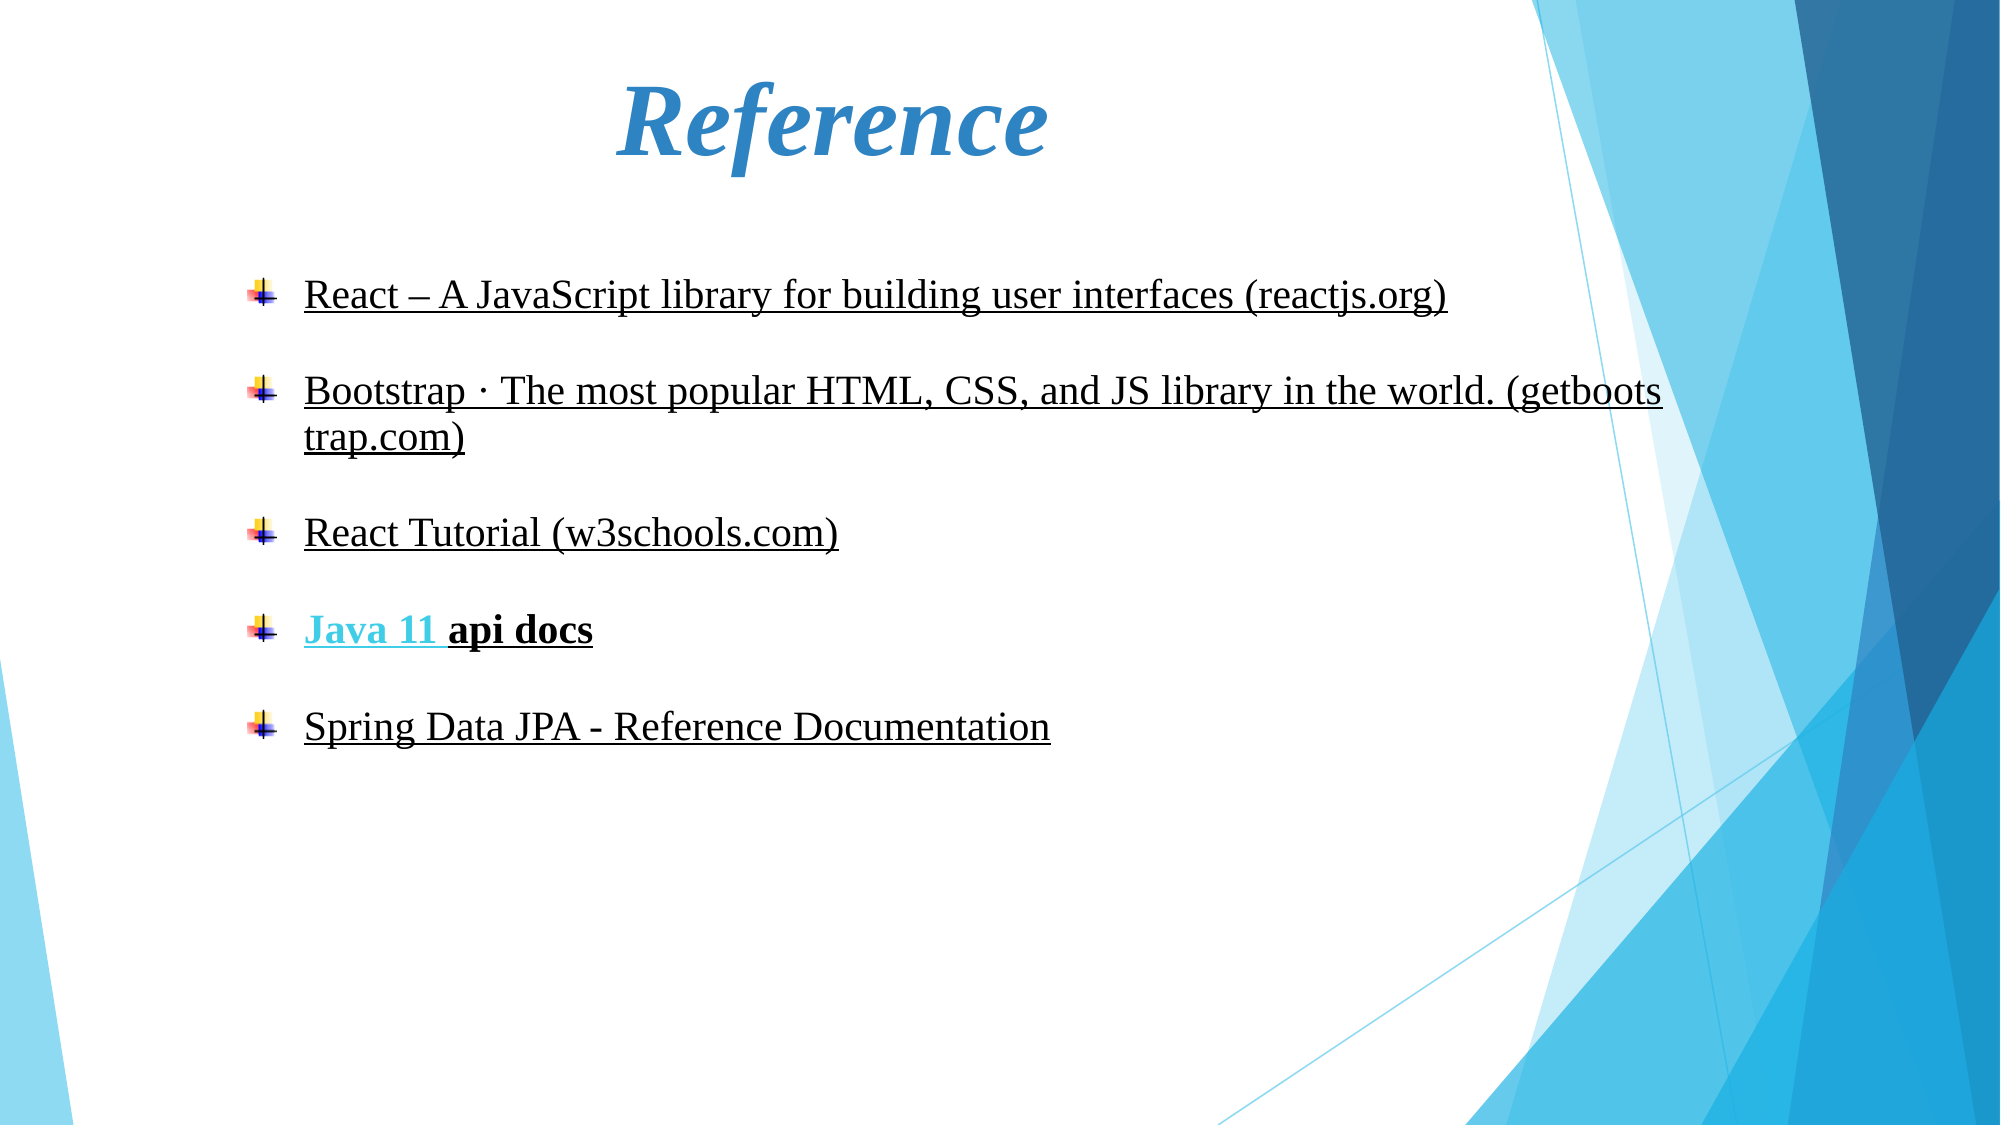

Reference
React – A JavaScript library for building user interfaces (reactjs.org)
Bootstrap · The most popular HTML, CSS, and JS library in the world. (getbootstrap.com)
React Tutorial (w3schools.com)
Java 11 api docs
Spring Data JPA - Reference Documentation